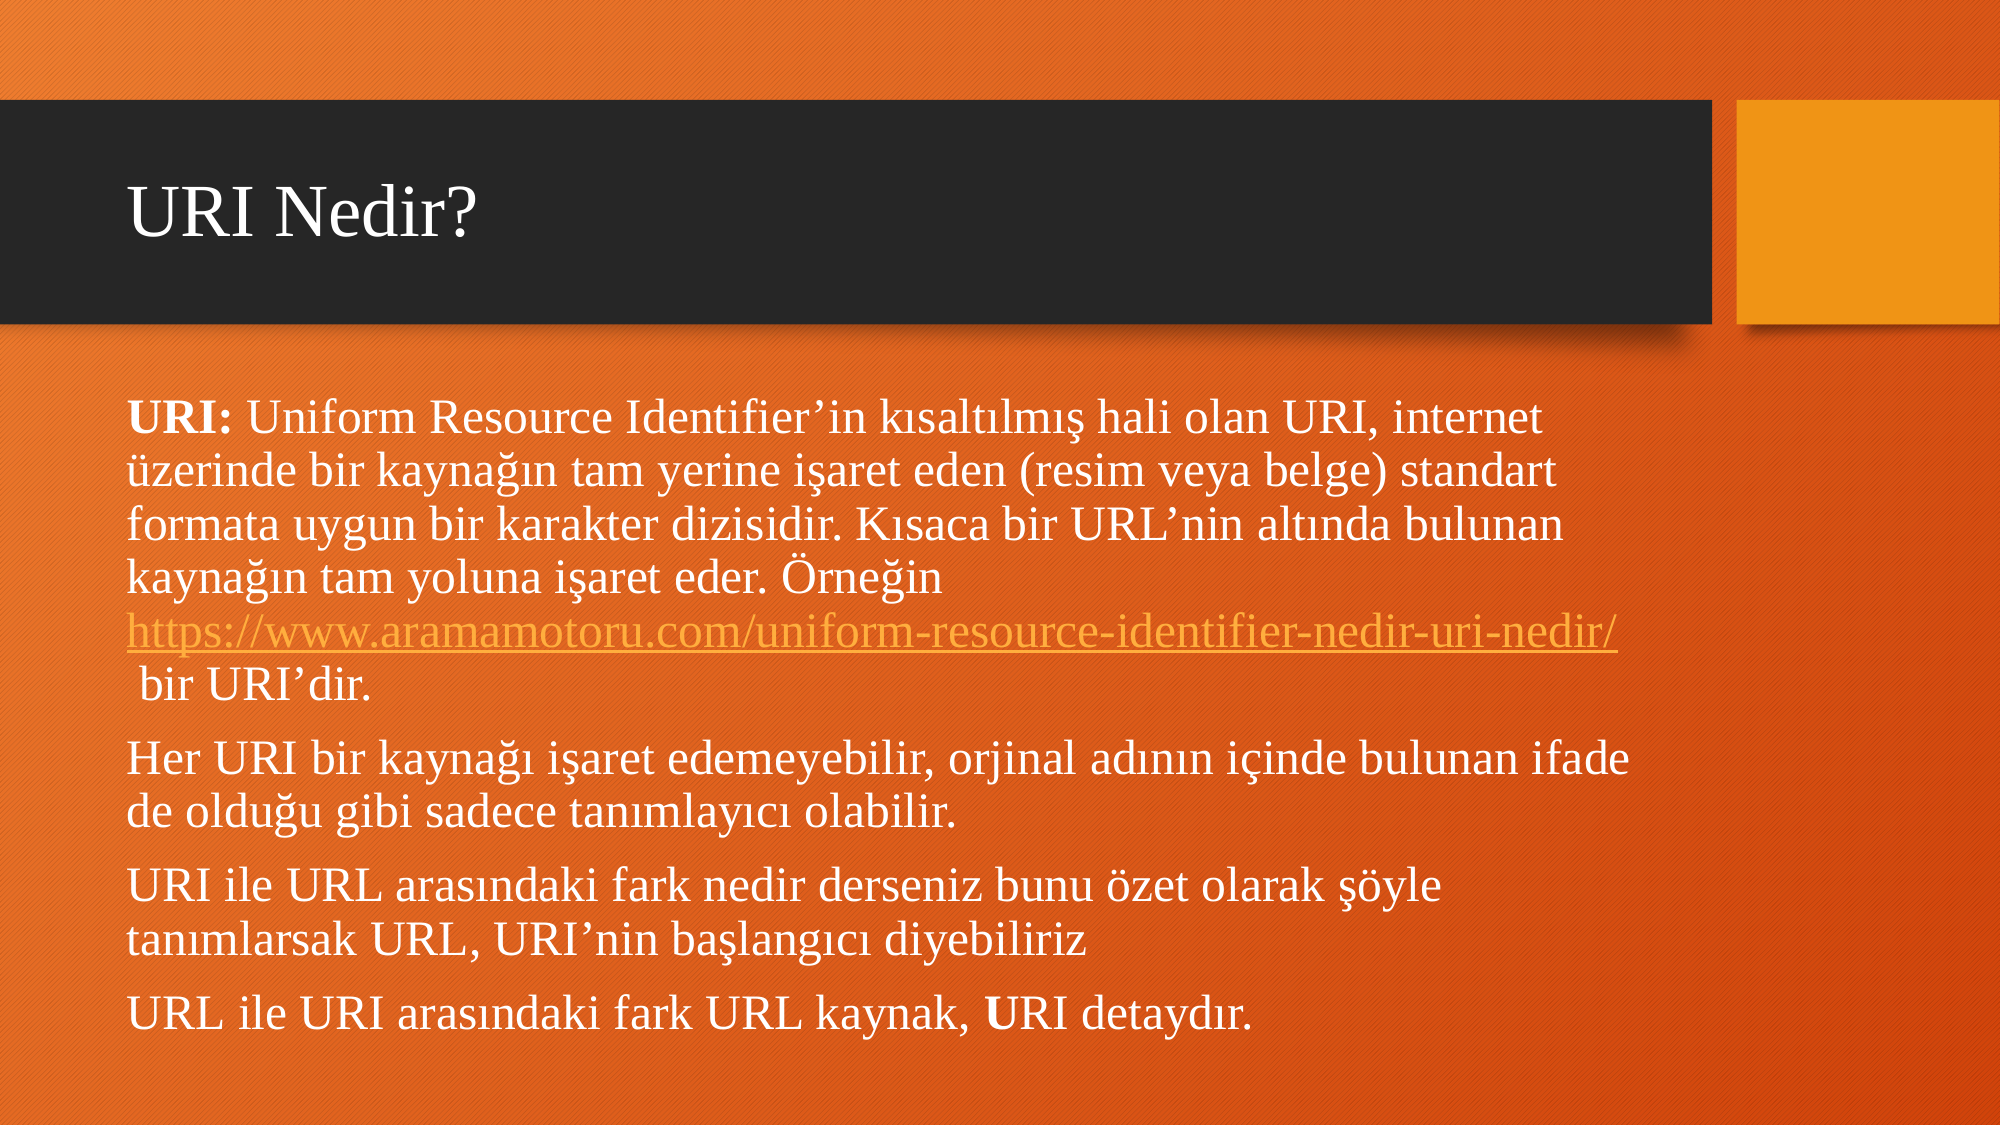

# URI Nedir?
URI: Uniform Resource Identifier’in kısaltılmış hali olan URI, internet üzerinde bir kaynağın tam yerine işaret eden (resim veya belge) standart formata uygun bir karakter dizisidir. Kısaca bir URL’nin altında bulunan kaynağın tam yoluna işaret eder. Örneğin https://www.aramamotoru.com/uniform-resource-identifier-nedir-uri-nedir/ bir URI’dir.
Her URI bir kaynağı işaret edemeyebilir, orjinal adının içinde bulunan ifade de olduğu gibi sadece tanımlayıcı olabilir.
URI ile URL arasındaki fark nedir derseniz bunu özet olarak şöyle tanımlarsak URL, URI’nin başlangıcı diyebiliriz
URL ile URI arasındaki fark URL kaynak, URI detaydır.